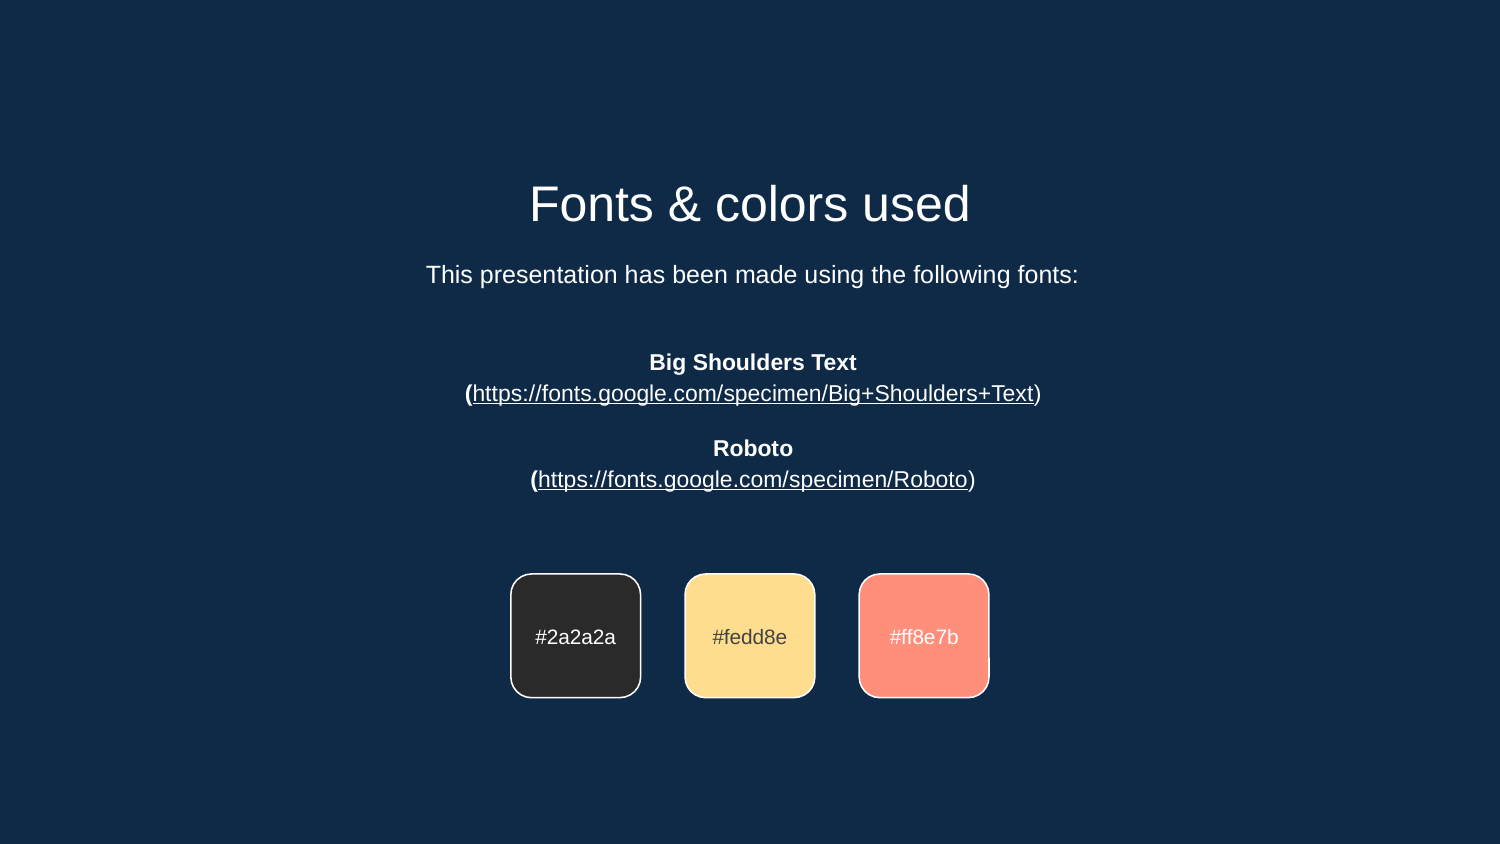

Fonts & colors used
This presentation has been made using the following fonts:

Big Shoulders Text
(https://fonts.google.com/specimen/Big+Shoulders+Text)

Roboto
(https://fonts.google.com/specimen/Roboto)

#2a2a2a
#fedd8e
#ff8e7b